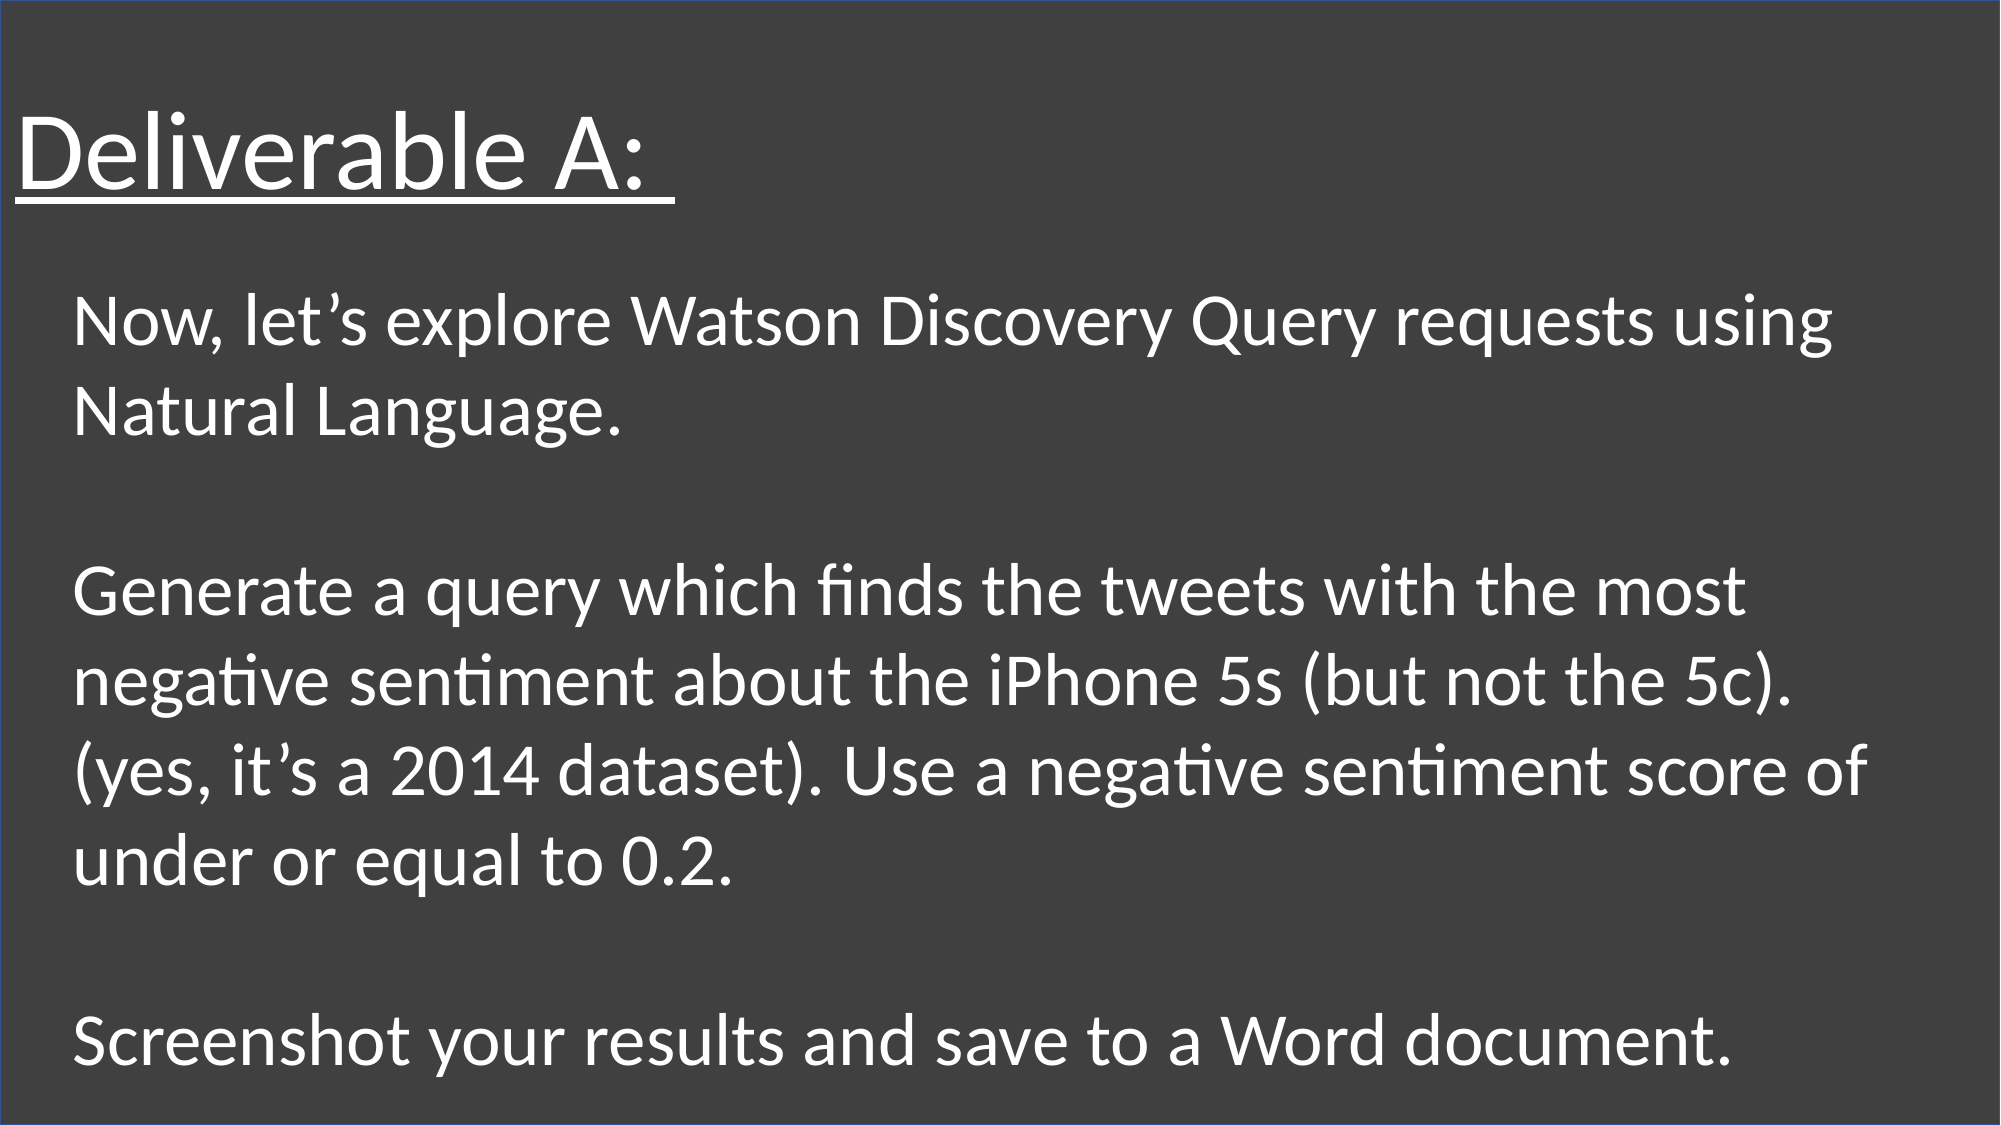

# Deliverable A:
Now, let’s explore Watson Discovery Query requests using Natural Language.

Generate a query which finds the tweets with the most negative sentiment about the iPhone 5s (but not the 5c).
(yes, it’s a 2014 dataset). Use a negative sentiment score of under or equal to 0.2.

Screenshot your results and save to a Word document.